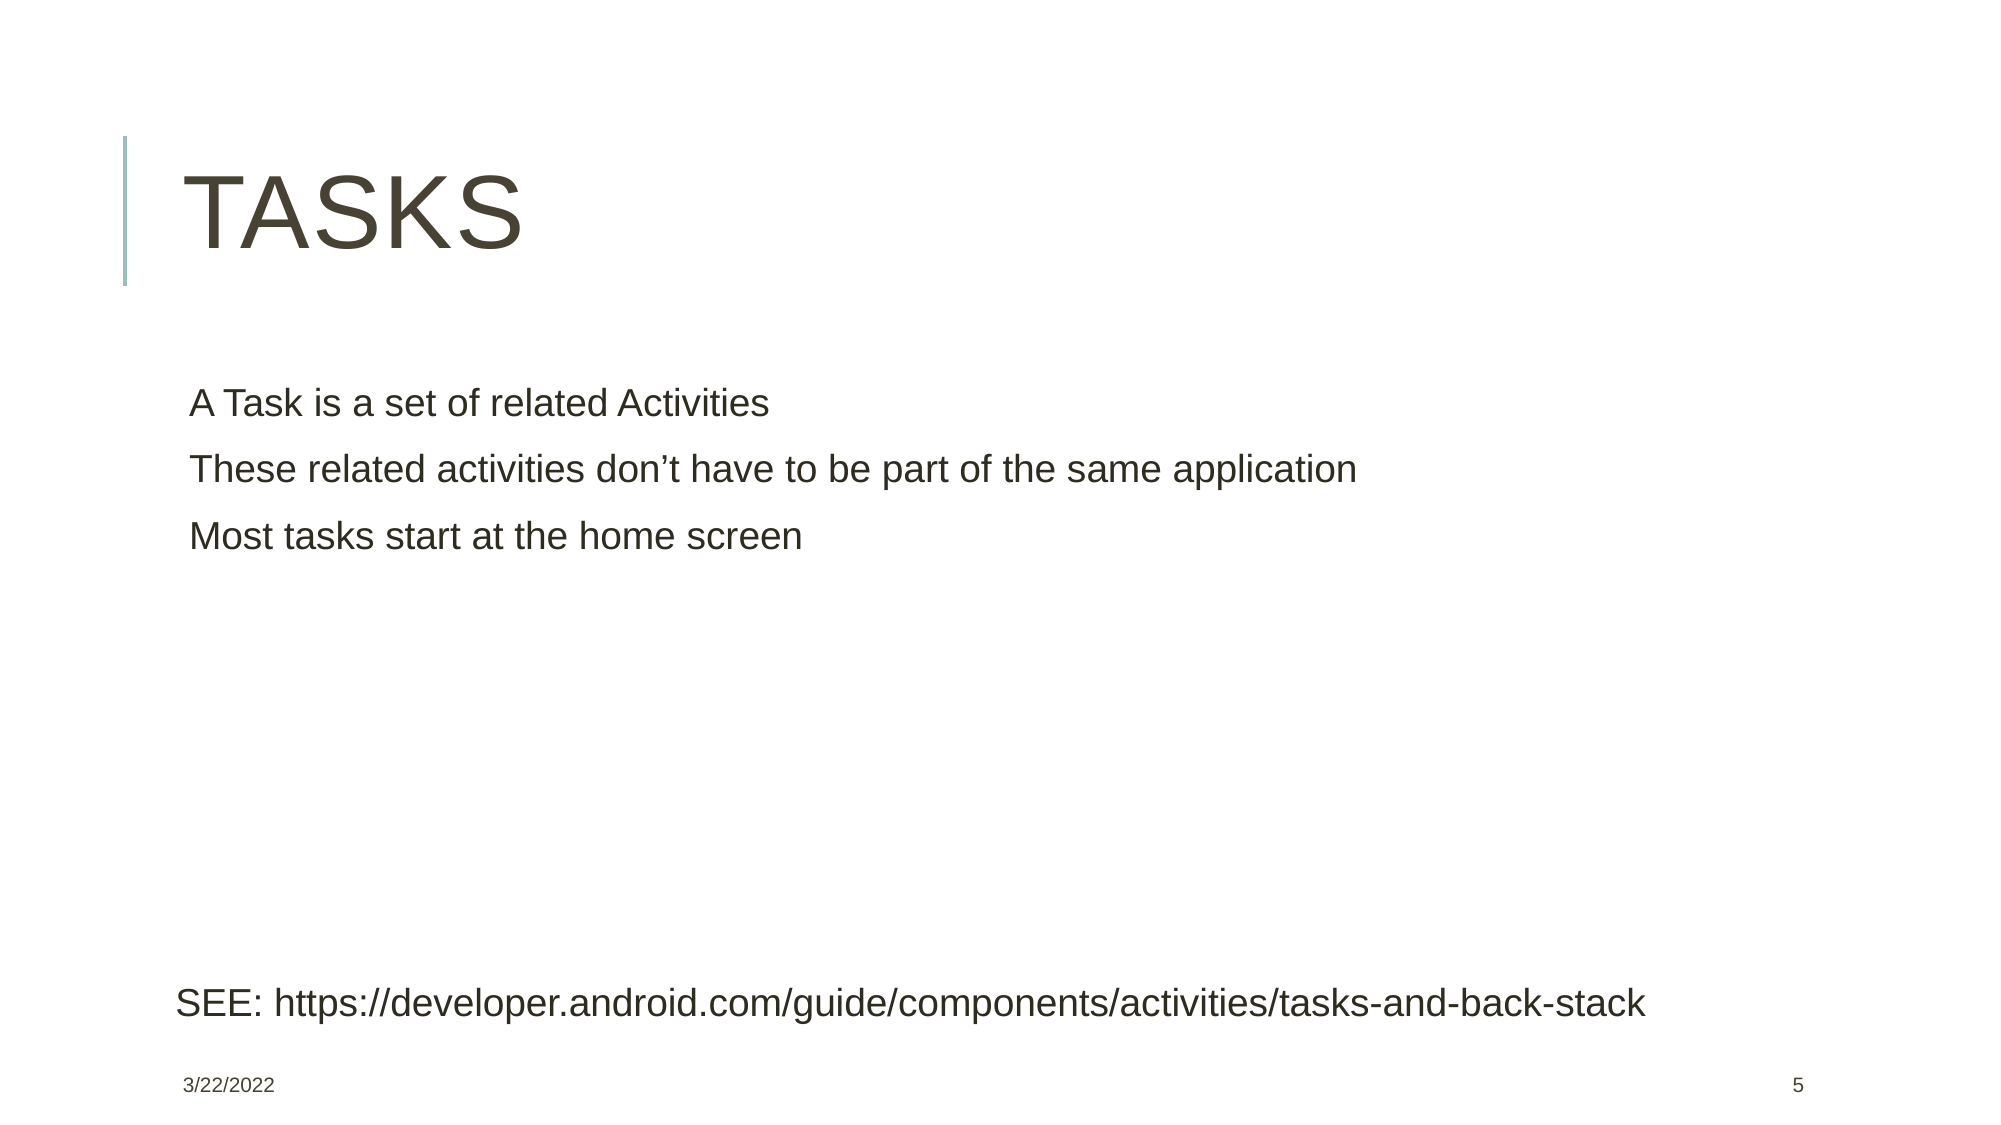

# Tasks
A Task is a set of related Activities
These related activities don’t have to be part of the same application
Most tasks start at the home screen

SEE: https://developer.android.com/guide/components/activities/tasks-and-back-stack
3/22/2022
5